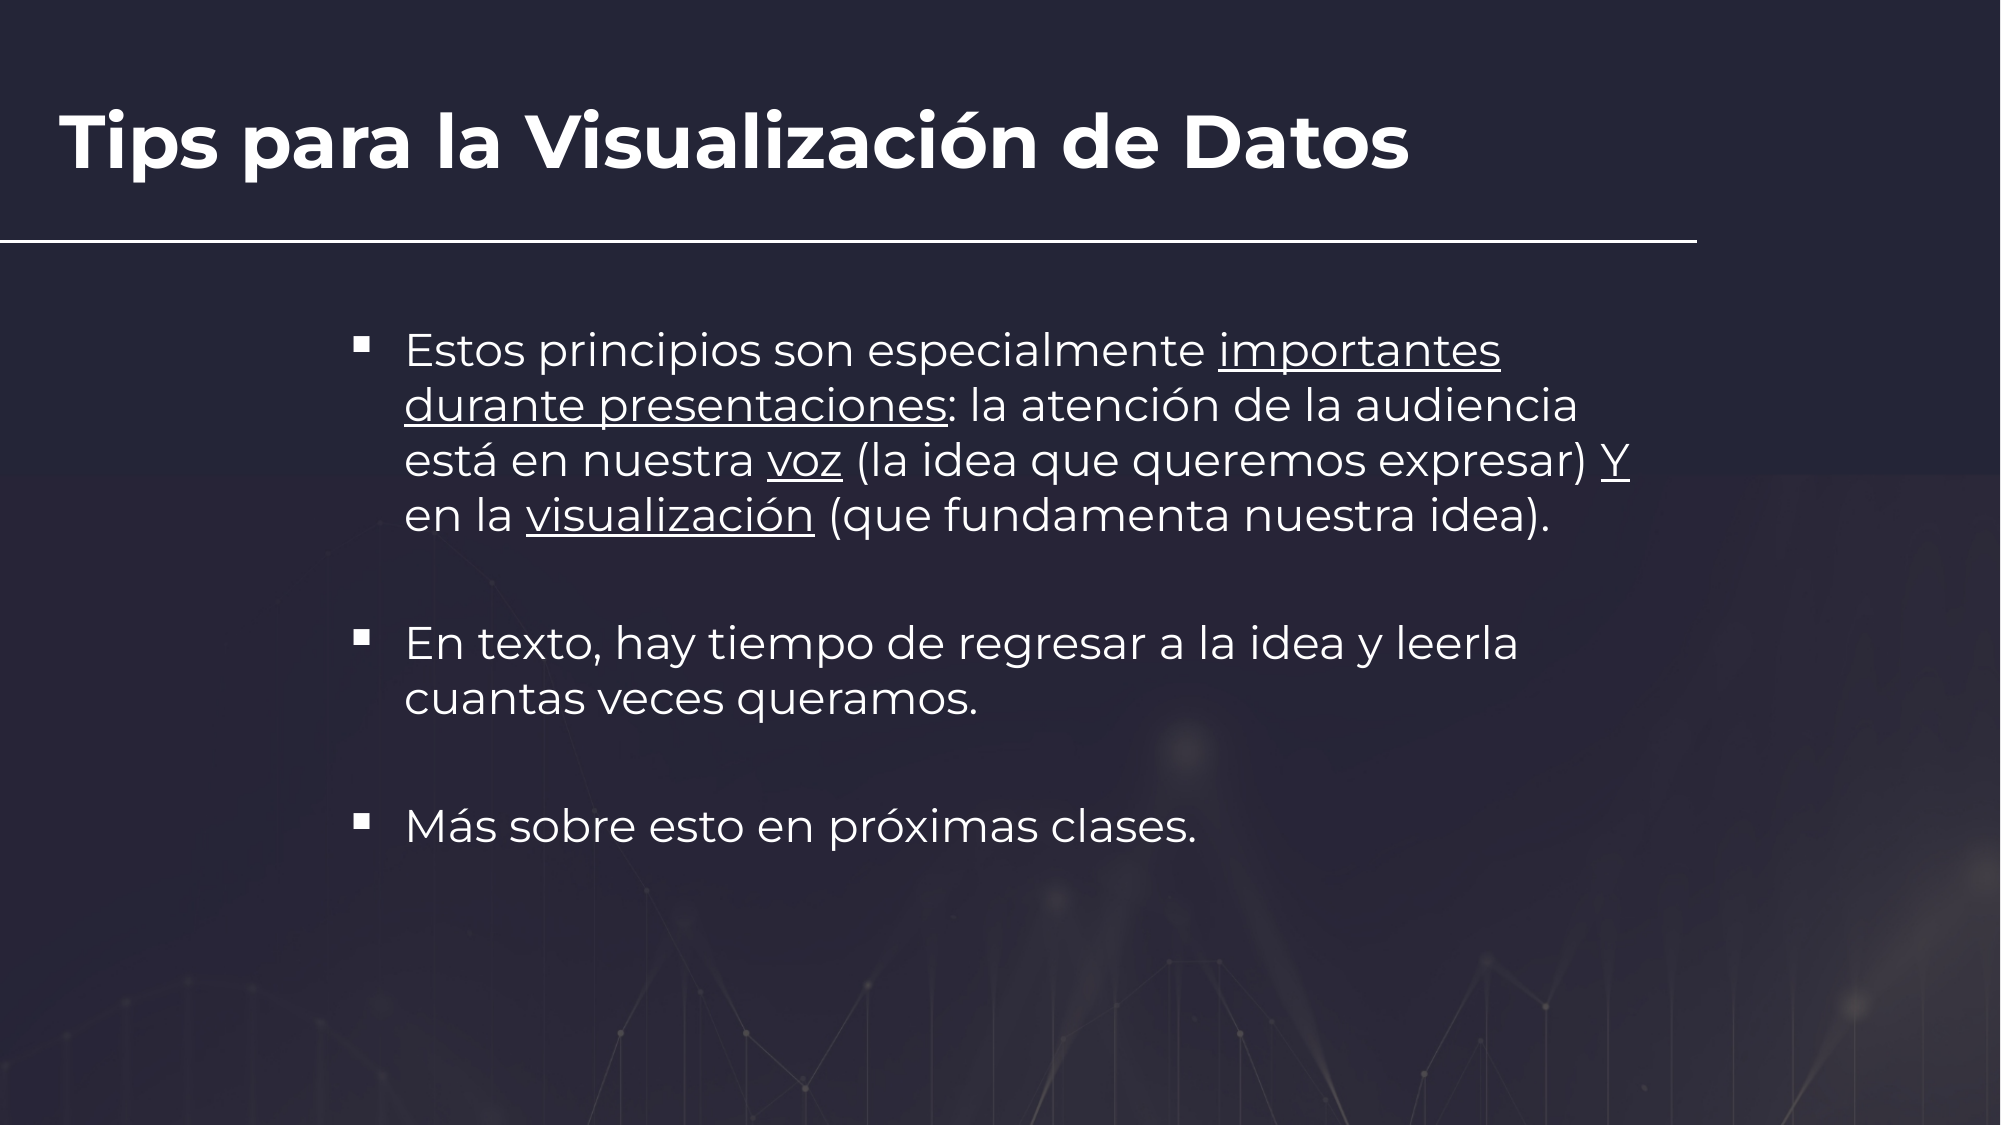

Tips para la Visualización de Datos
Estos principios son especialmente importantes durante presentaciones: la atención de la audiencia está en nuestra voz (la idea que queremos expresar) Y en la visualización (que fundamenta nuestra idea).

En texto, hay tiempo de regresar a la idea y leerla cuantas veces queramos.

Más sobre esto en próximas clases.